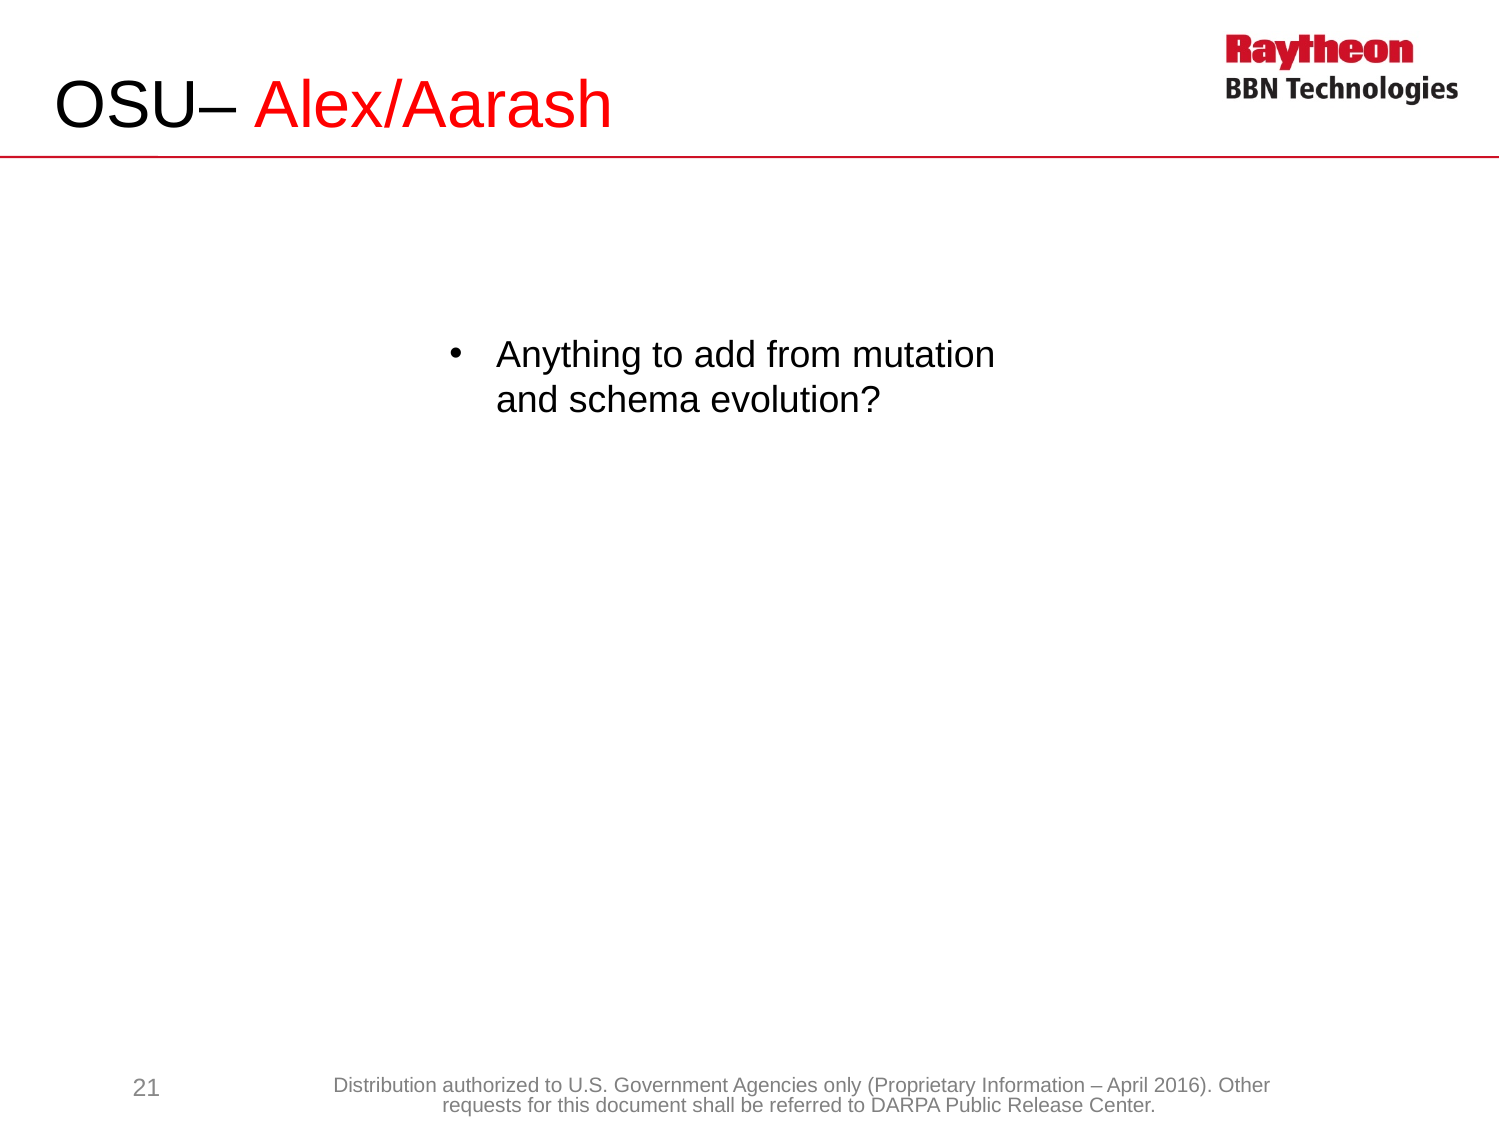

# OSU– Alex/Aarash
Anything to add from mutation and schema evolution?
21